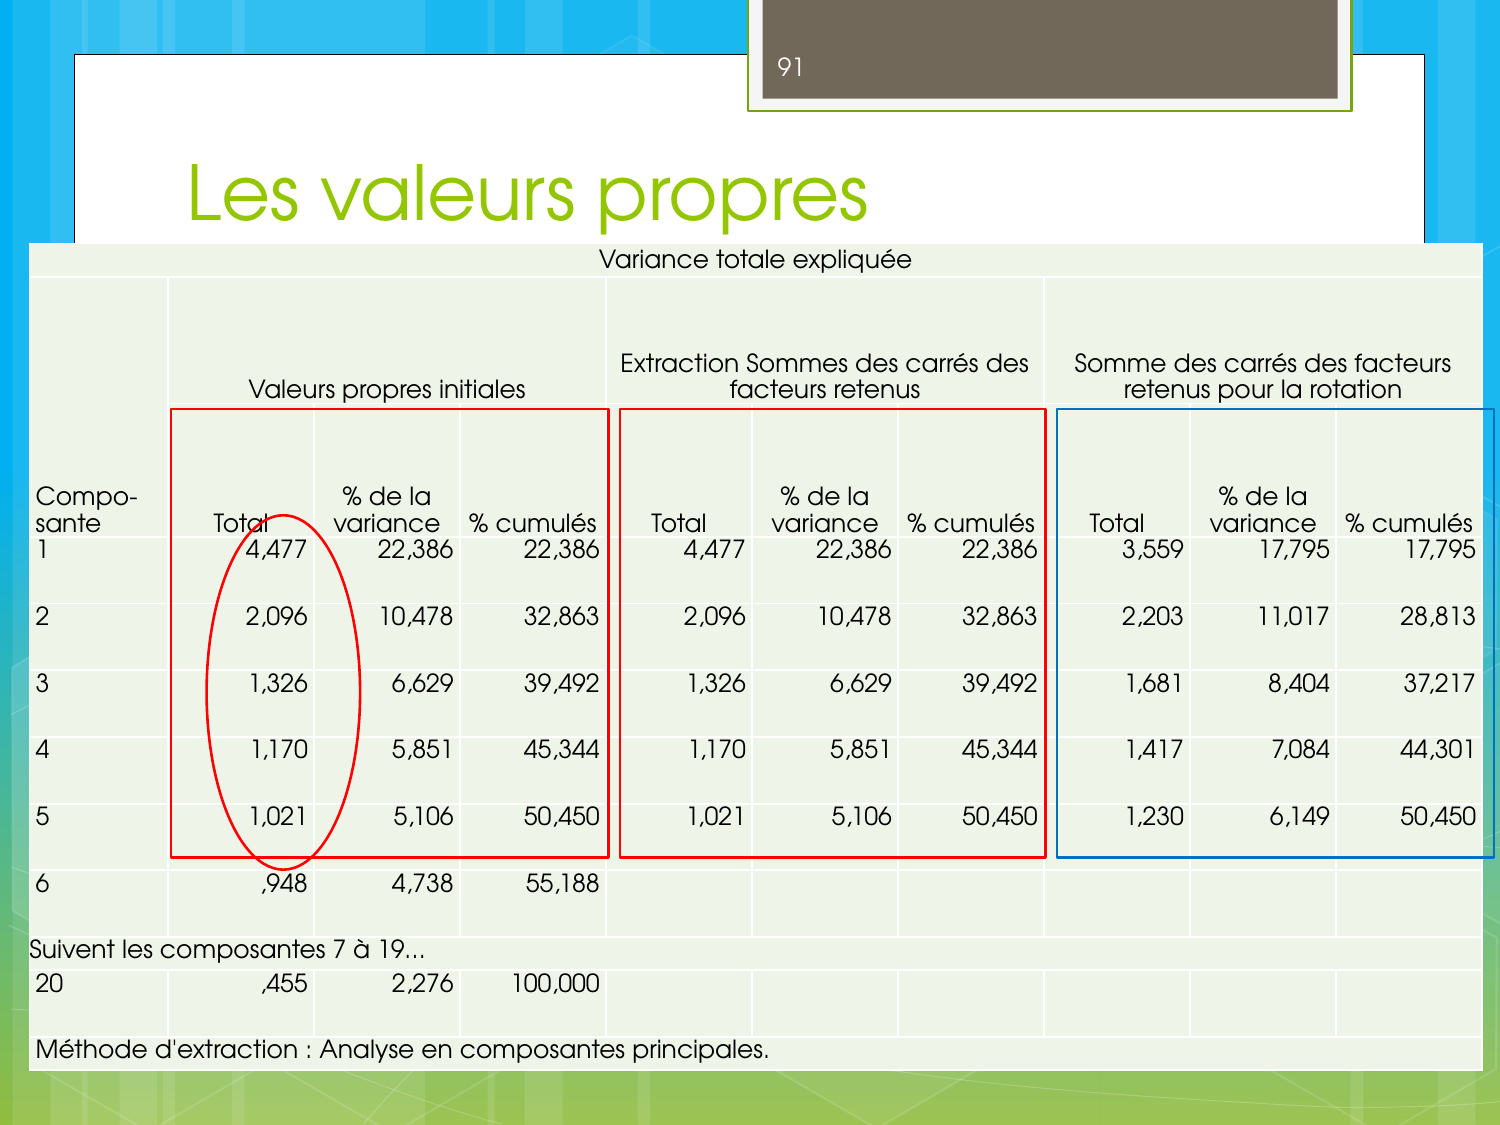

91
# Les valeurs propres
| Variance totale expliquée |  |  |  |  |  |  |  |  |  |
| --- | --- | --- | --- | --- | --- | --- | --- | --- | --- |
| Compo-sante | Valeurs propres initiales |  |  | Extraction Sommes des carrés des facteurs retenus |  |  | Somme des carrés des facteurs retenus pour la rotation |  |  |
|  | Total | % de la variance | % cumulés | Total | % de la variance | % cumulés | Total | % de la variance | % cumulés |
| 1 | 4,477 | 22,386 | 22,386 | 4,477 | 22,386 | 22,386 | 3,559 | 17,795 | 17,795 |
| 2 | 2,096 | 10,478 | 32,863 | 2,096 | 10,478 | 32,863 | 2,203 | 11,017 | 28,813 |
| 3 | 1,326 | 6,629 | 39,492 | 1,326 | 6,629 | 39,492 | 1,681 | 8,404 | 37,217 |
| 4 | 1,170 | 5,851 | 45,344 | 1,170 | 5,851 | 45,344 | 1,417 | 7,084 | 44,301 |
| 5 | 1,021 | 5,106 | 50,450 | 1,021 | 5,106 | 50,450 | 1,230 | 6,149 | 50,450 |
| 6 | ,948 | 4,738 | 55,188 |  |  |  |  |  |  |
| Suivent les composantes 7 à 19… |  |  |  |  |  |  |  |  |  |
| 20 | ,455 | 2,276 | 100,000 |  |  |  |  |  |  |
| Méthode d'extraction : Analyse en composantes principales. |  |  |  |  |  |  |  |  |  |